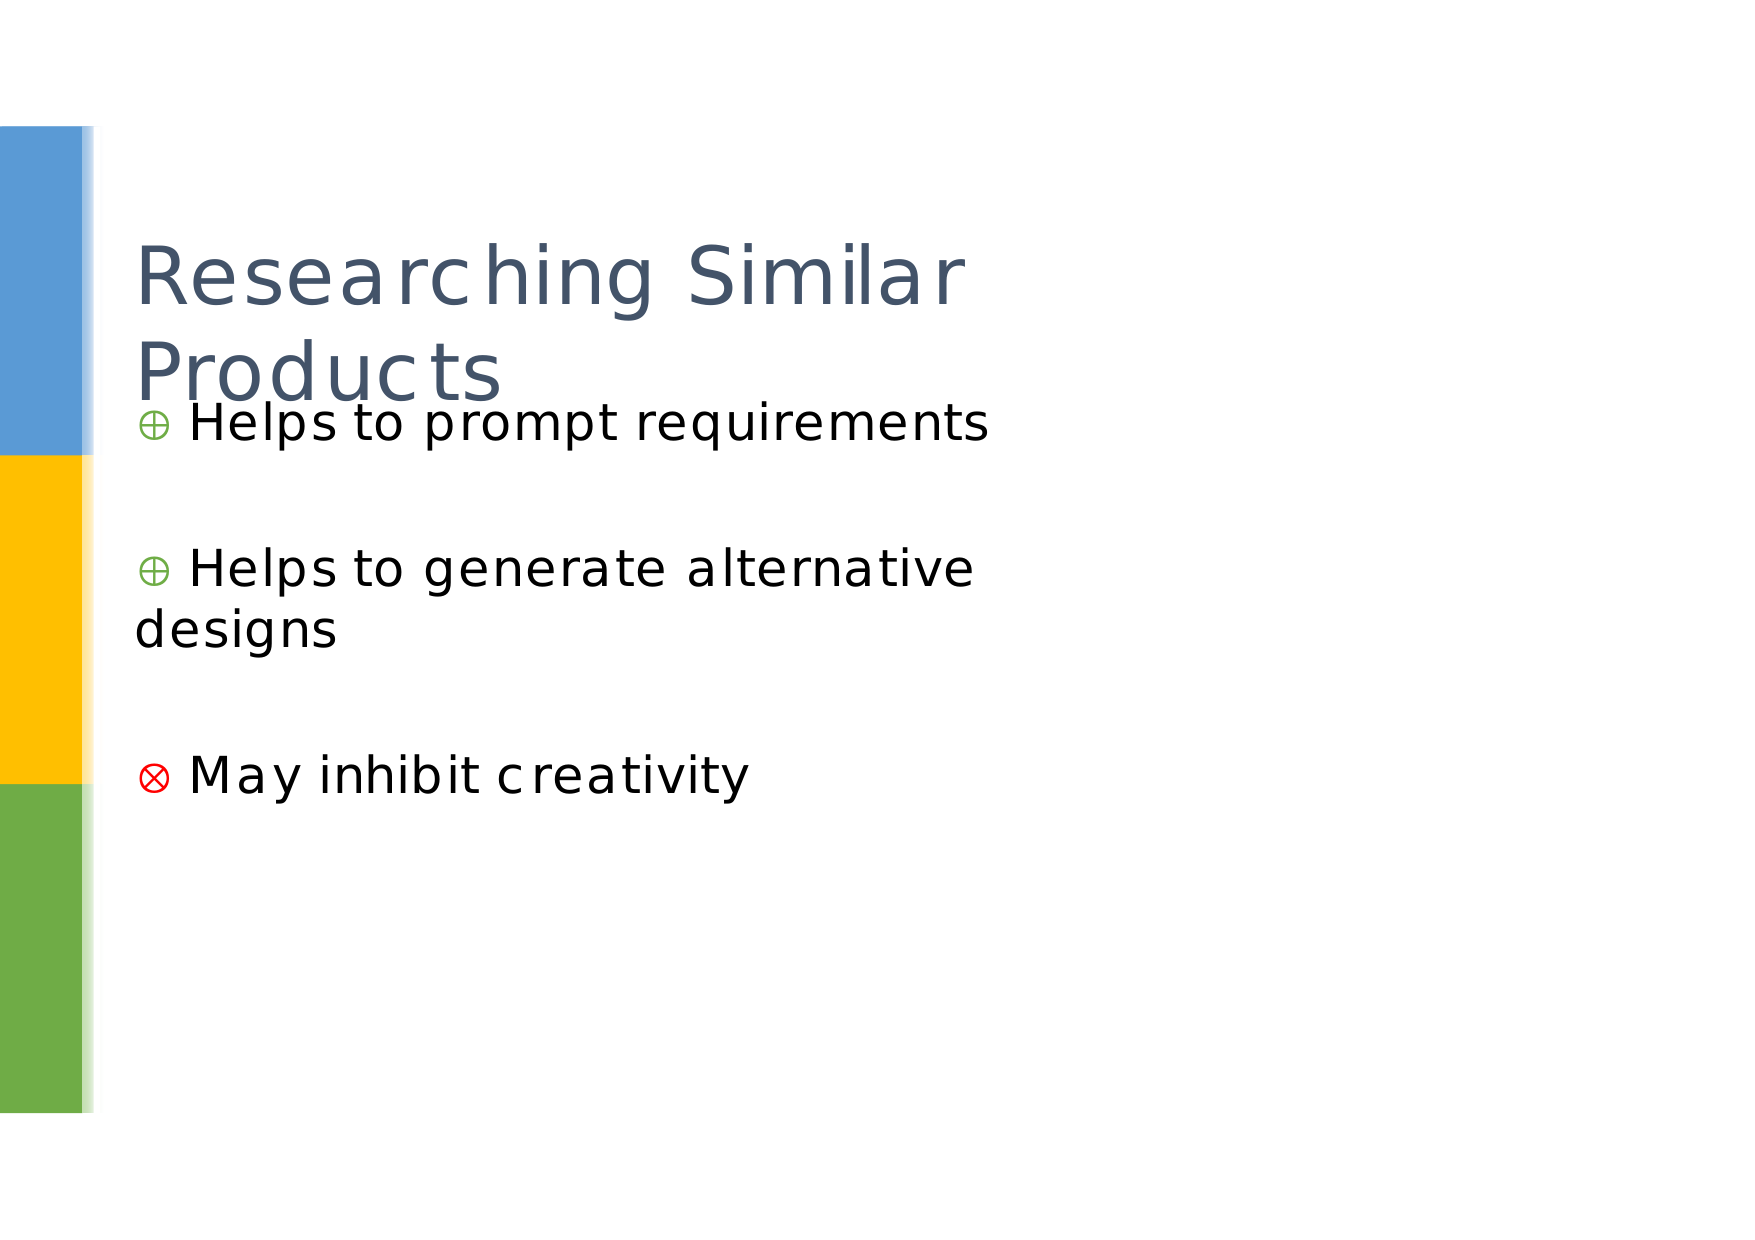

# Researching Similar Products
⊕ Helps to prompt requirements

⊕ Helps to generate alternative designs

⊗ May inhibit creativity